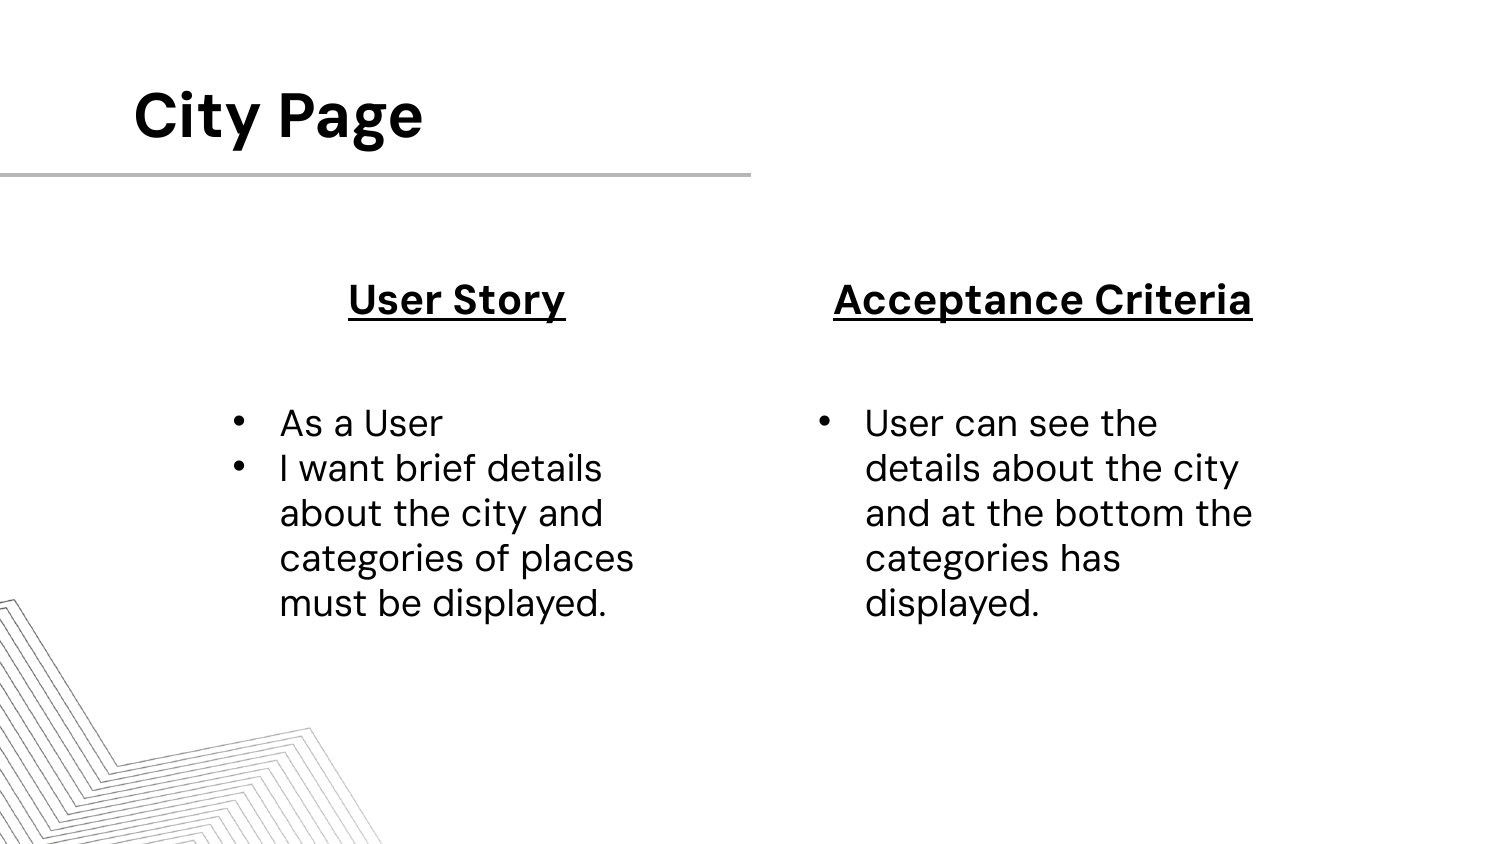

City Page
# User Story
Acceptance Criteria
As a User
I want brief details about the city and categories of places must be displayed.
User can see the details about the city and at the bottom the categories has displayed.